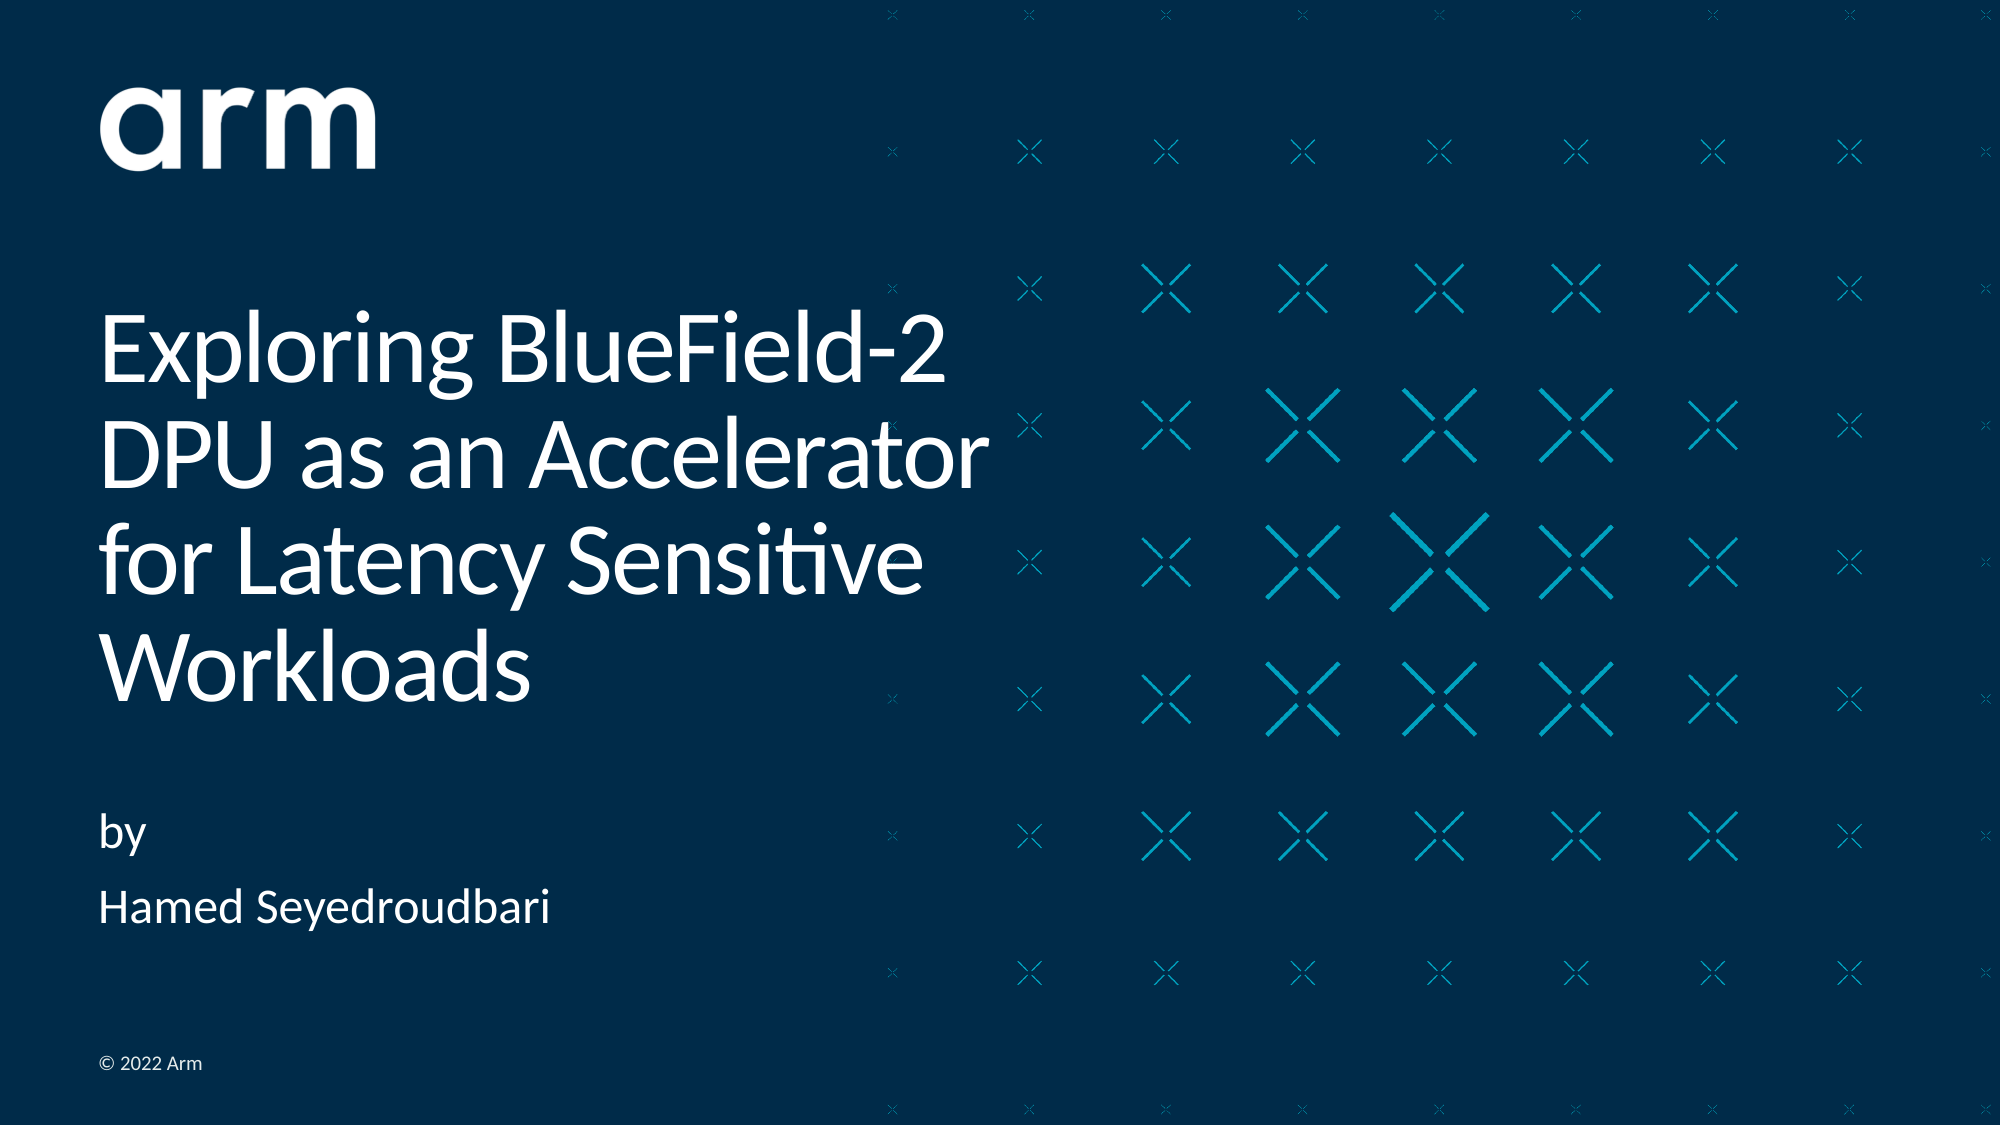

# Exploring BlueField-2 DPU as an Accelerator for Latency Sensitive Workloads
by
Hamed Seyedroudbari